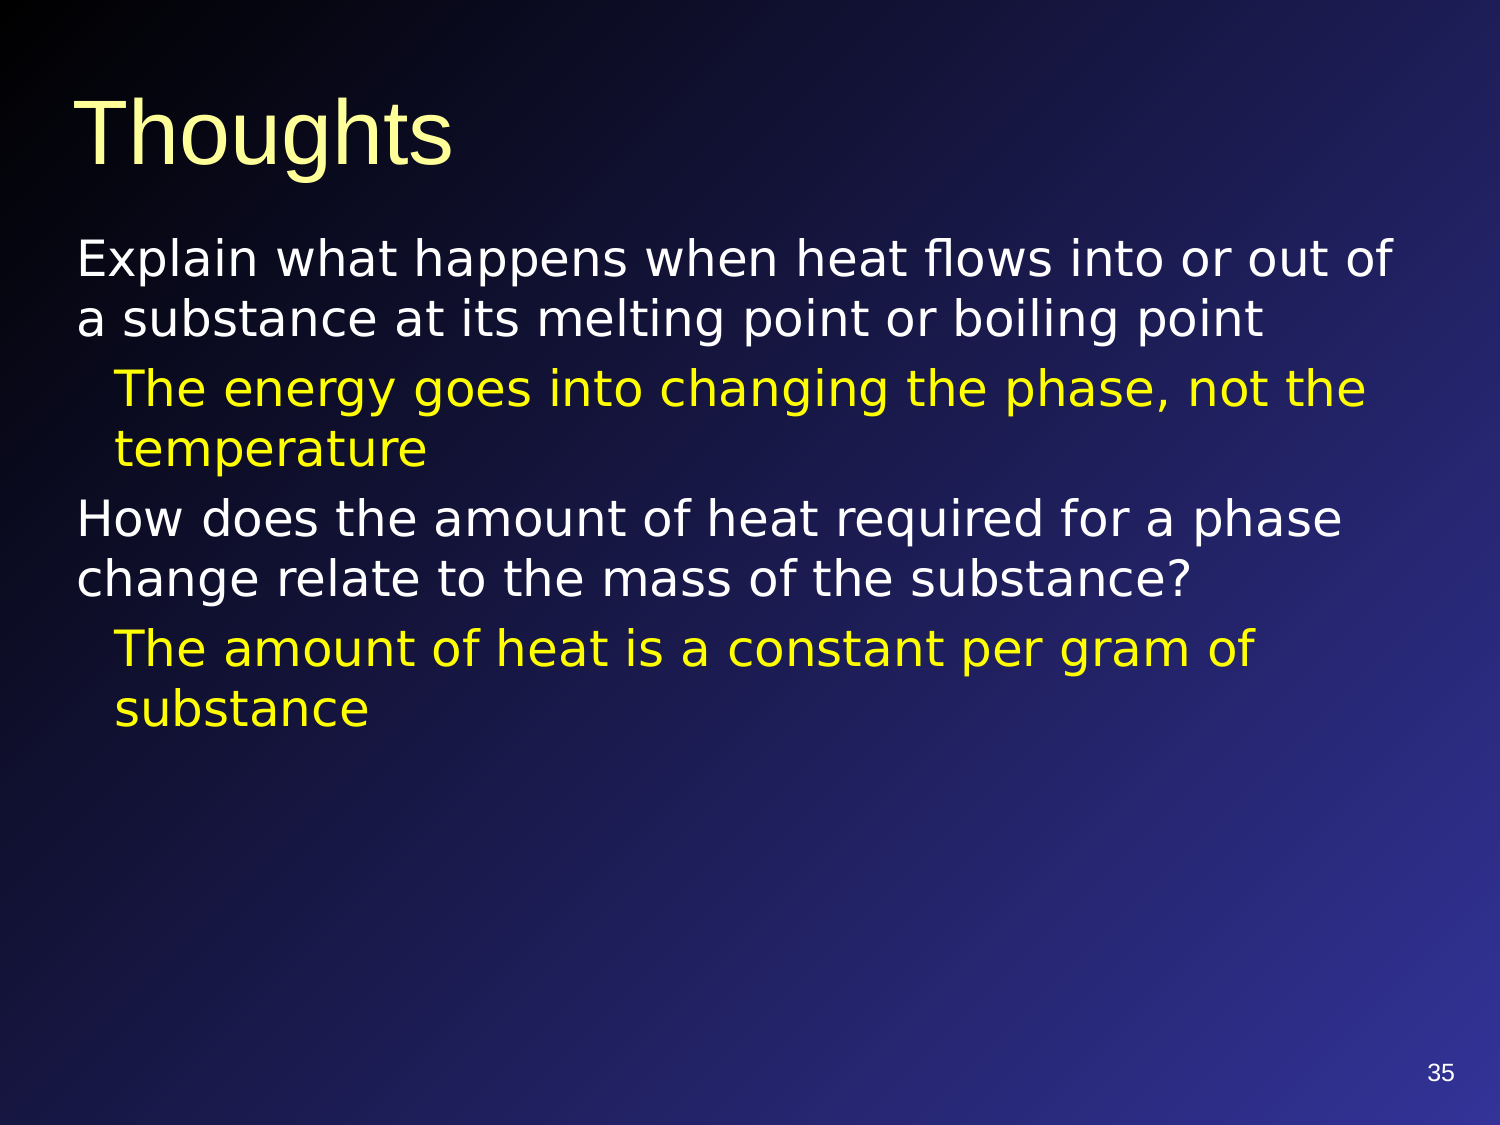

# Thoughts
Explain what happens when heat flows into or out of a substance at its melting point or boiling point
The energy goes into changing the phase, not the temperature
How does the amount of heat required for a phase change relate to the mass of the substance?
The amount of heat is a constant per gram of substance
35